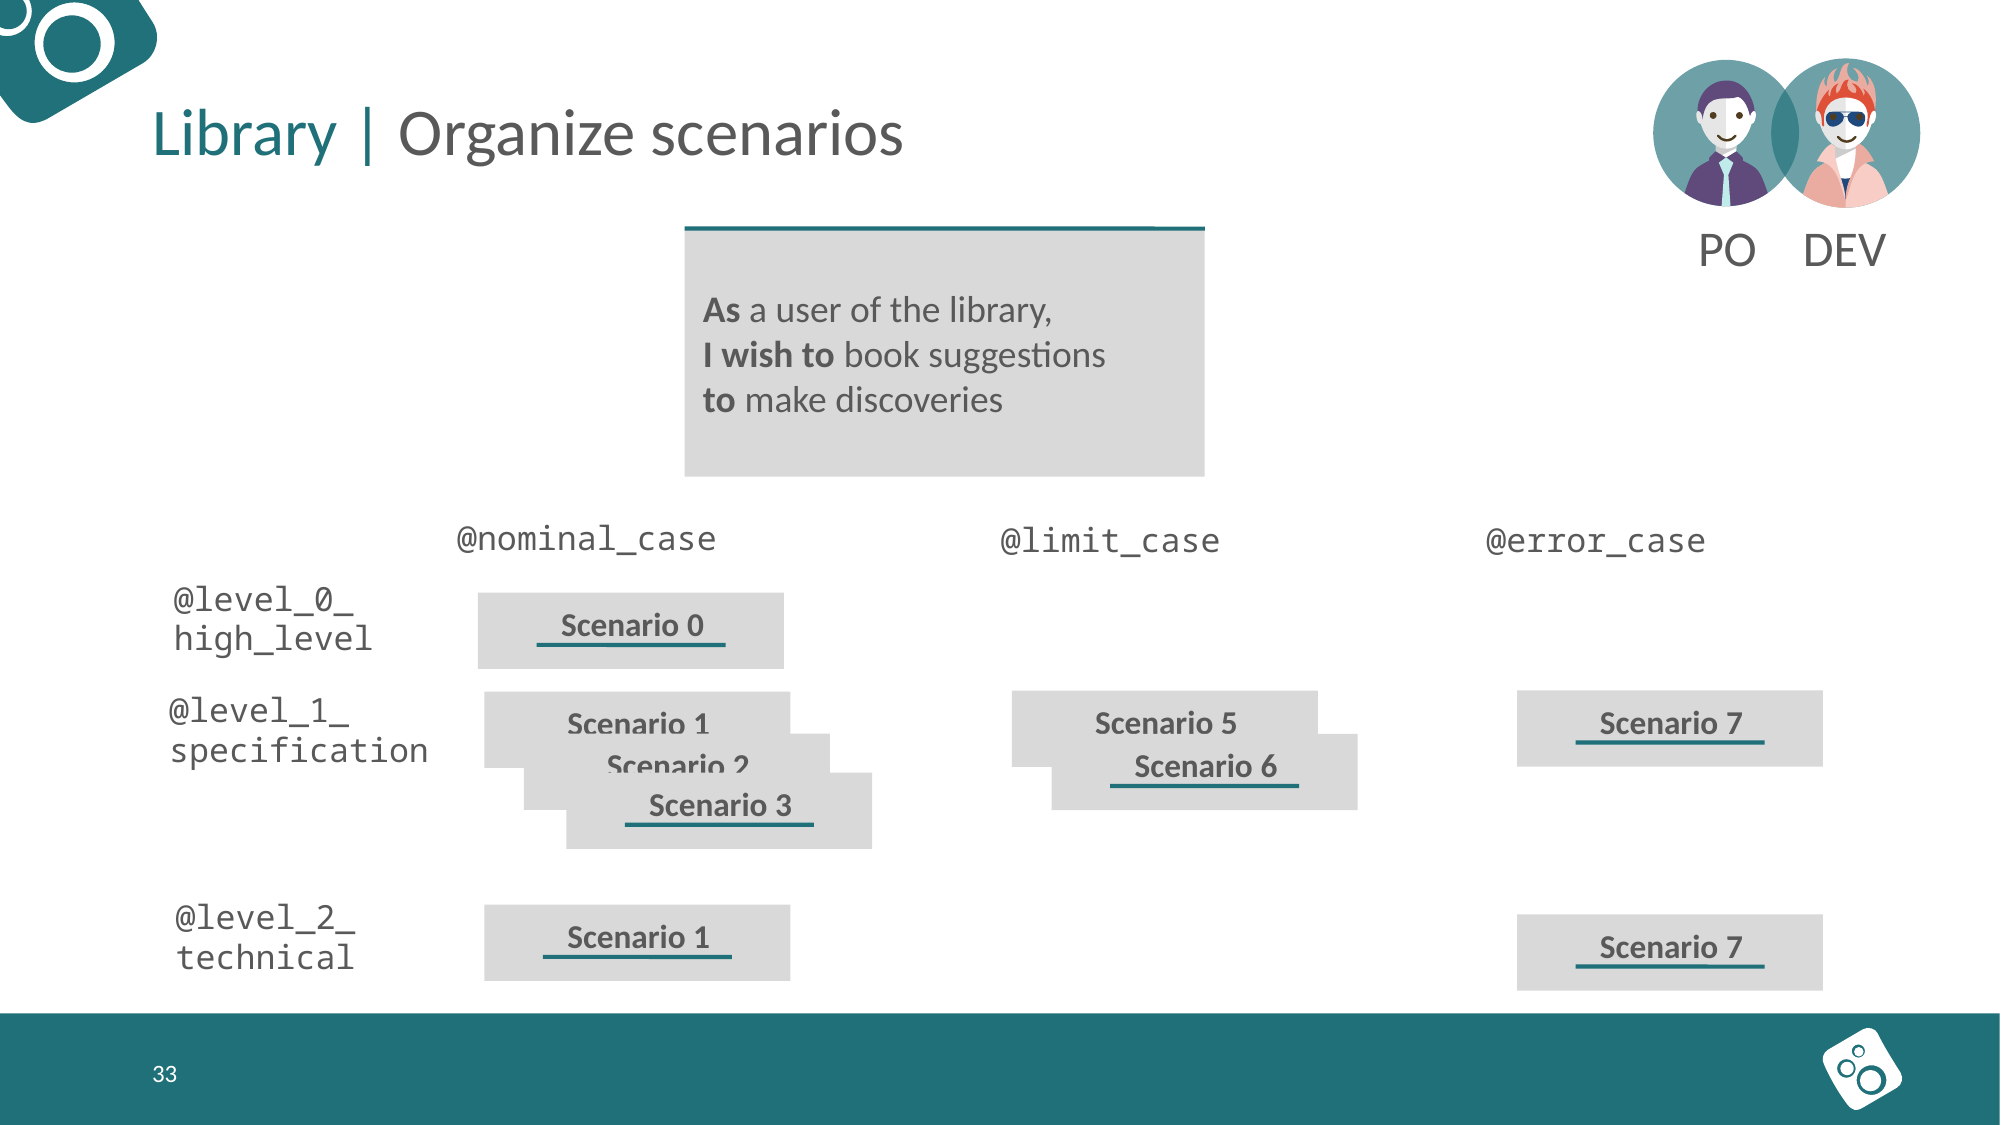

Library | Organize scenarios

PO
DEV

As a user of the library,
I wish to book suggestions
to make discoveries

@nominal_case
@limit_case
@error_case
@level_0_
high_level

Scenario 0

@level_1_
specification

Scenario 7
Scenario 5
Scenario 1

Scenario 2
Scenario 6

Scenario 3

@level_2_
technical

Scenario 1
Scenario 7

33